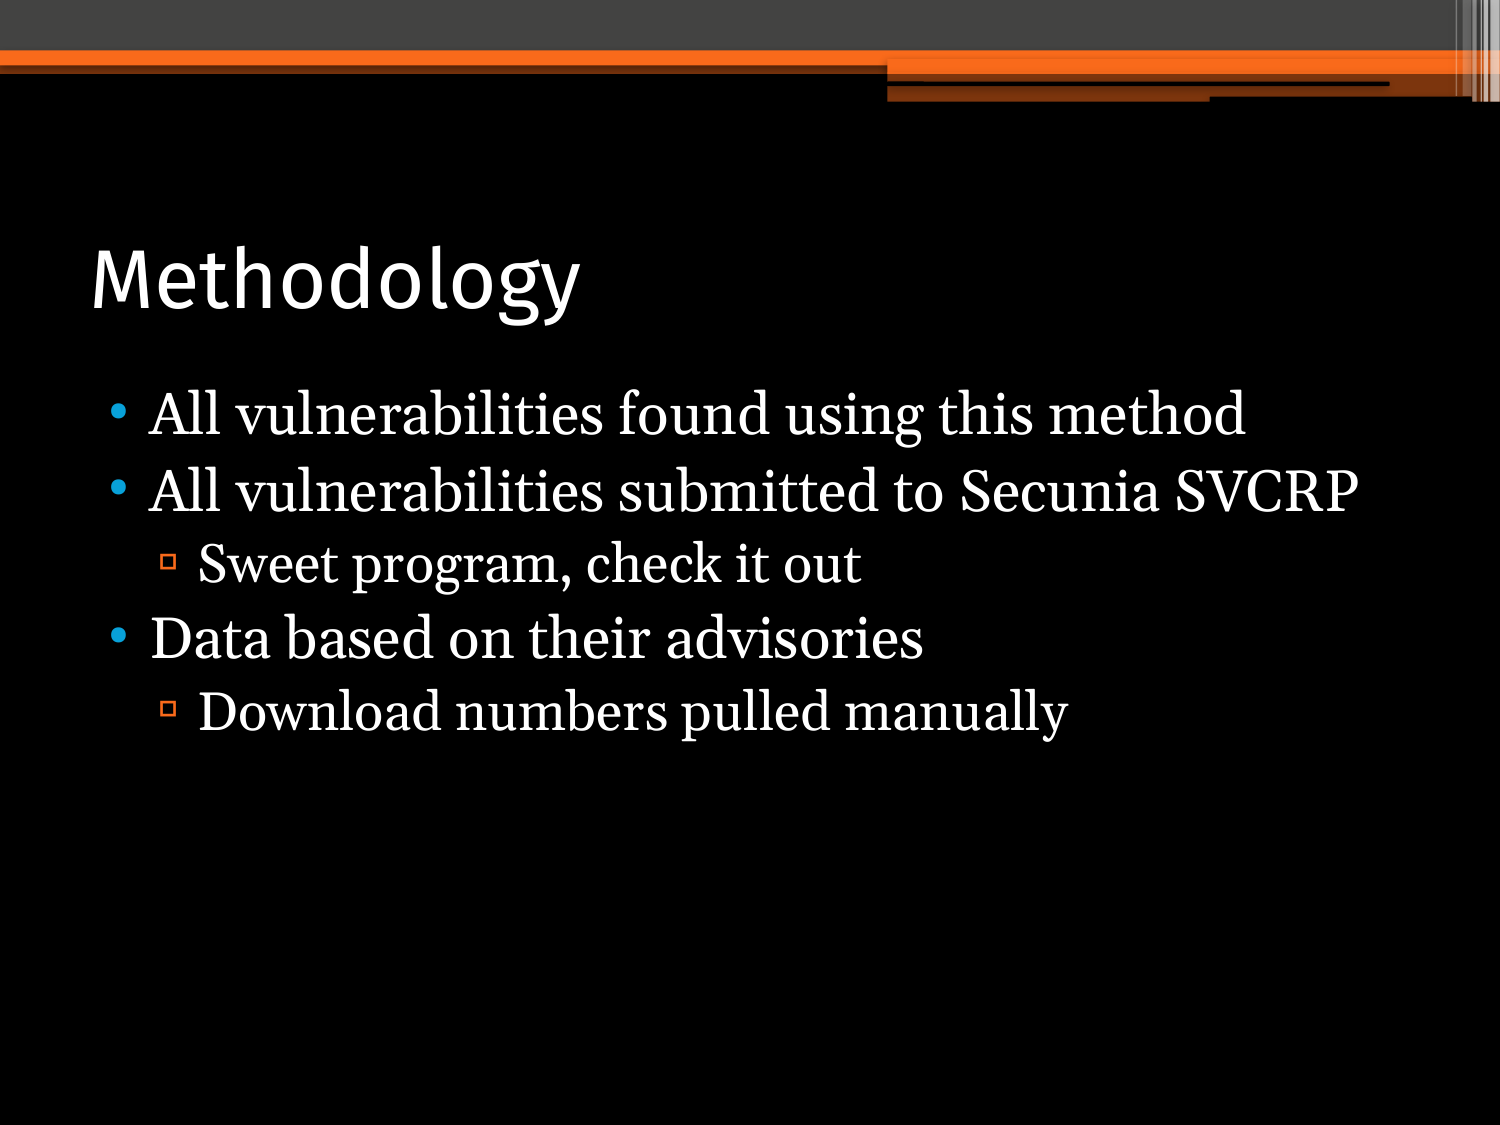

# Methodology
All vulnerabilities found using this method
All vulnerabilities submitted to Secunia SVCRP
Sweet program, check it out
Data based on their advisories
Download numbers pulled manually